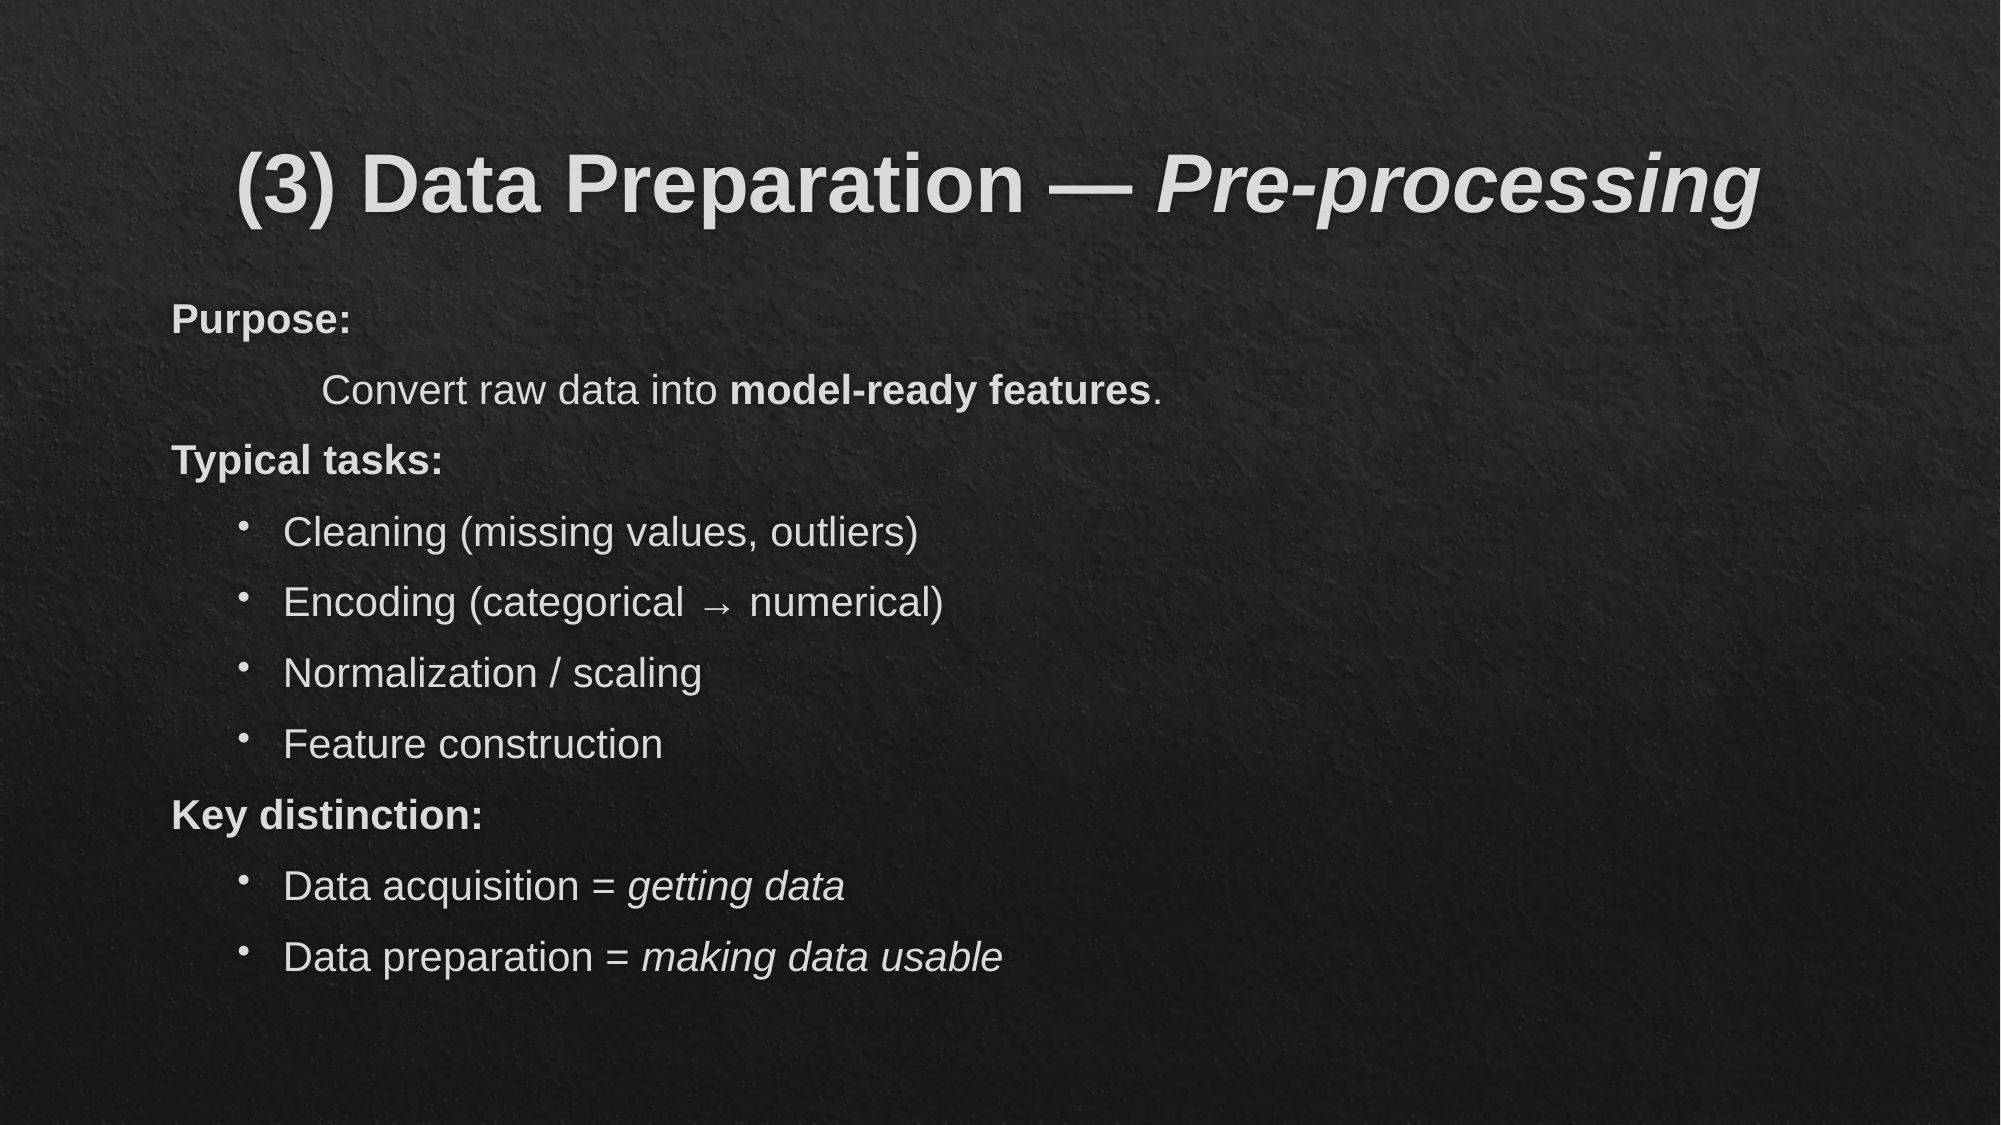

# (3) Data Preparation — Pre-processing
Purpose:
	Convert raw data into model-ready features.
Typical tasks:
Cleaning (missing values, outliers)
Encoding (categorical → numerical)
Normalization / scaling
Feature construction
Key distinction:
Data acquisition = getting data
Data preparation = making data usable